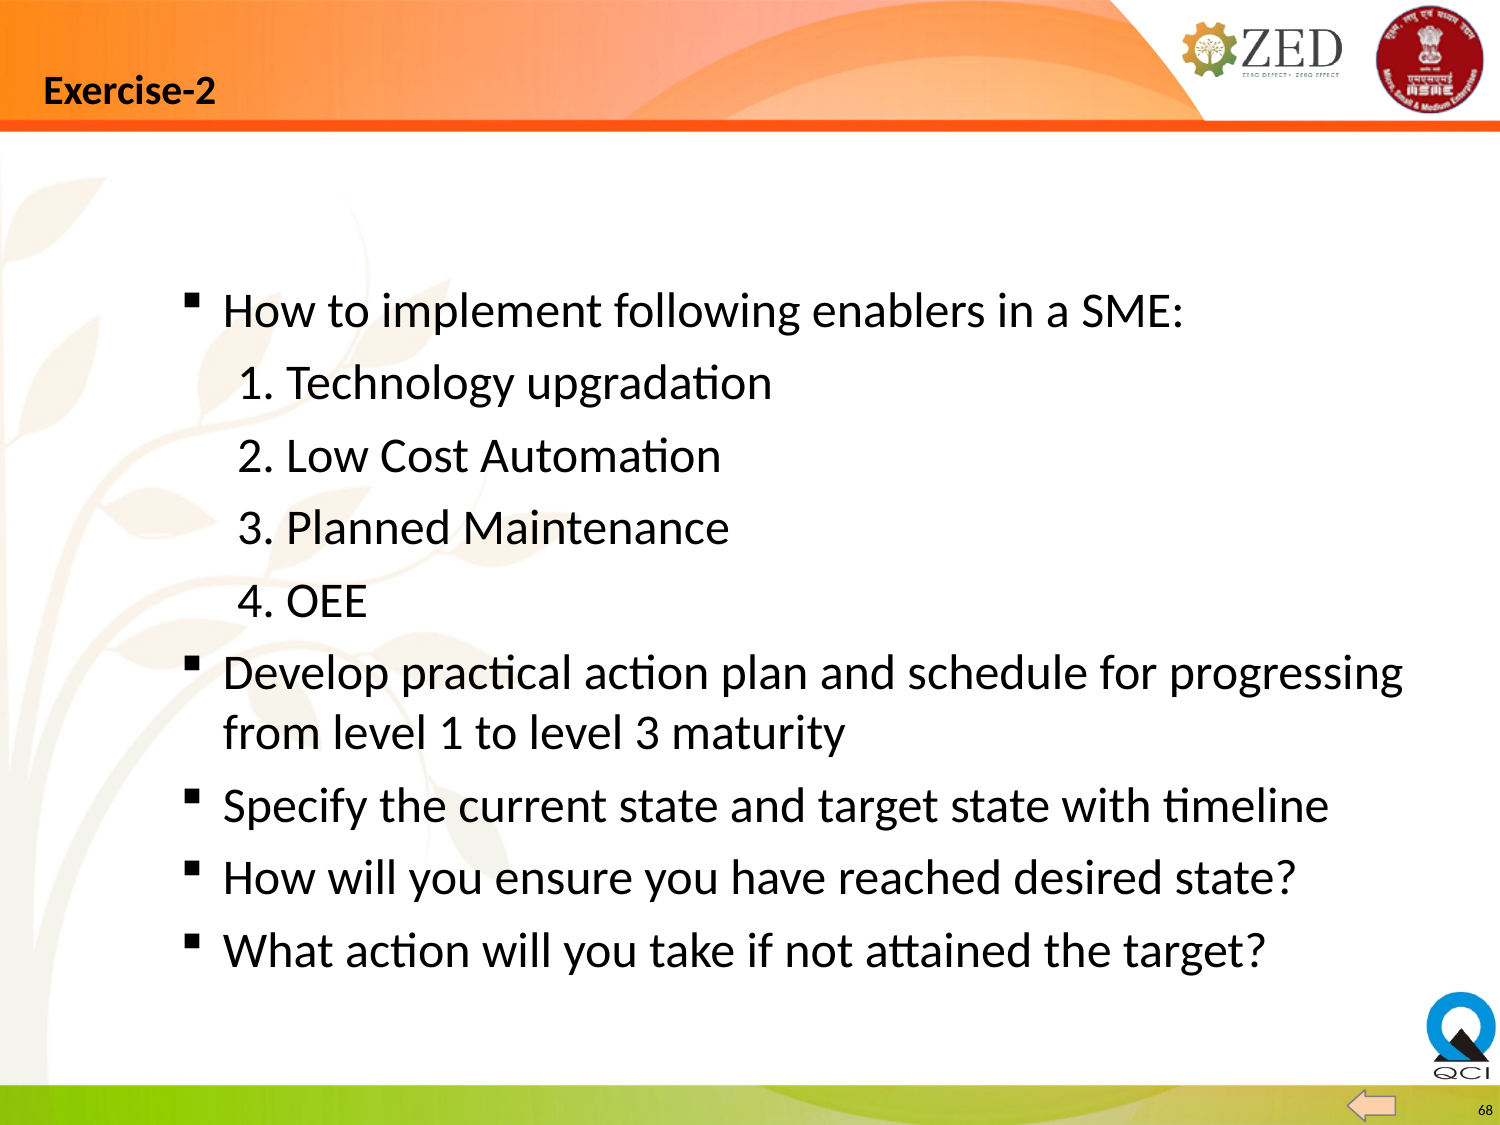

# Exercise-2
How to implement following enablers in a SME:
     1. Technology upgradation
     2. Low Cost Automation
     3. Planned Maintenance
     4. OEE
Develop practical action plan and schedule for progressing from level 1 to level 3 maturity
Specify the current state and target state with timeline
How will you ensure you have reached desired state?
What action will you take if not attained the target?